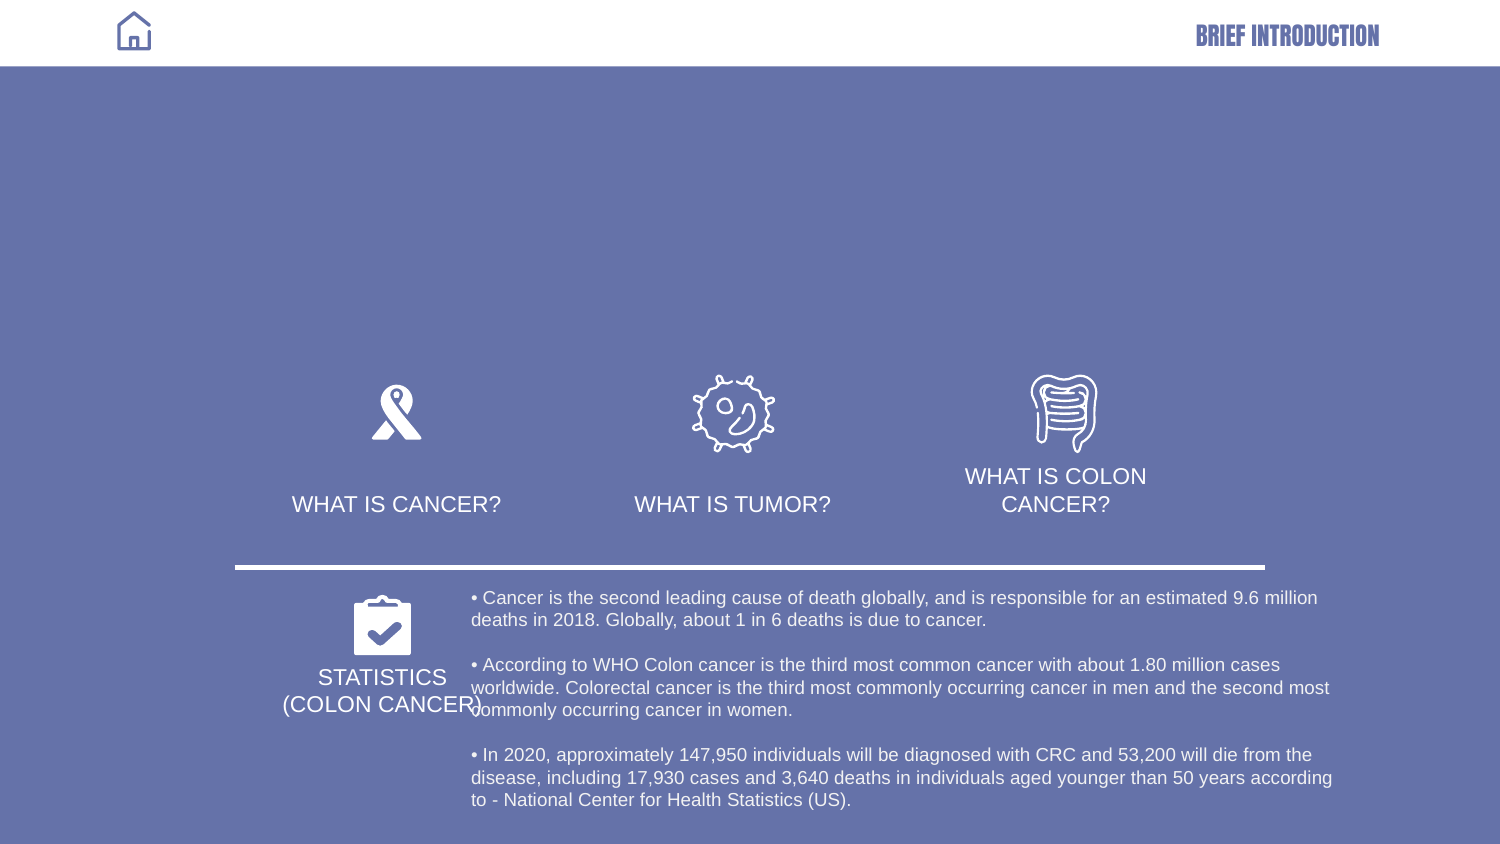

# BRIEF INTRODUCTION

WHAT IS CANCER?
WHAT IS TUMOR?
WHAT IS COLON CANCER?
• Cancer is the second leading cause of death globally, and is responsible for an estimated 9.6 million deaths in 2018. Globally, about 1 in 6 deaths is due to cancer.

• According to WHO Colon cancer is the third most common cancer with about 1.80 million cases worldwide. Colorectal cancer is the third most commonly occurring cancer in men and the second most commonly occurring cancer in women.

• In 2020, approximately 147,950 individuals will be diagnosed with CRC and 53,200 will die from the disease, including 17,930 cases and 3,640 deaths in individuals aged younger than 50 years according to - National Center for Health Statistics (US).

STATISTICS
(COLON CANCER)